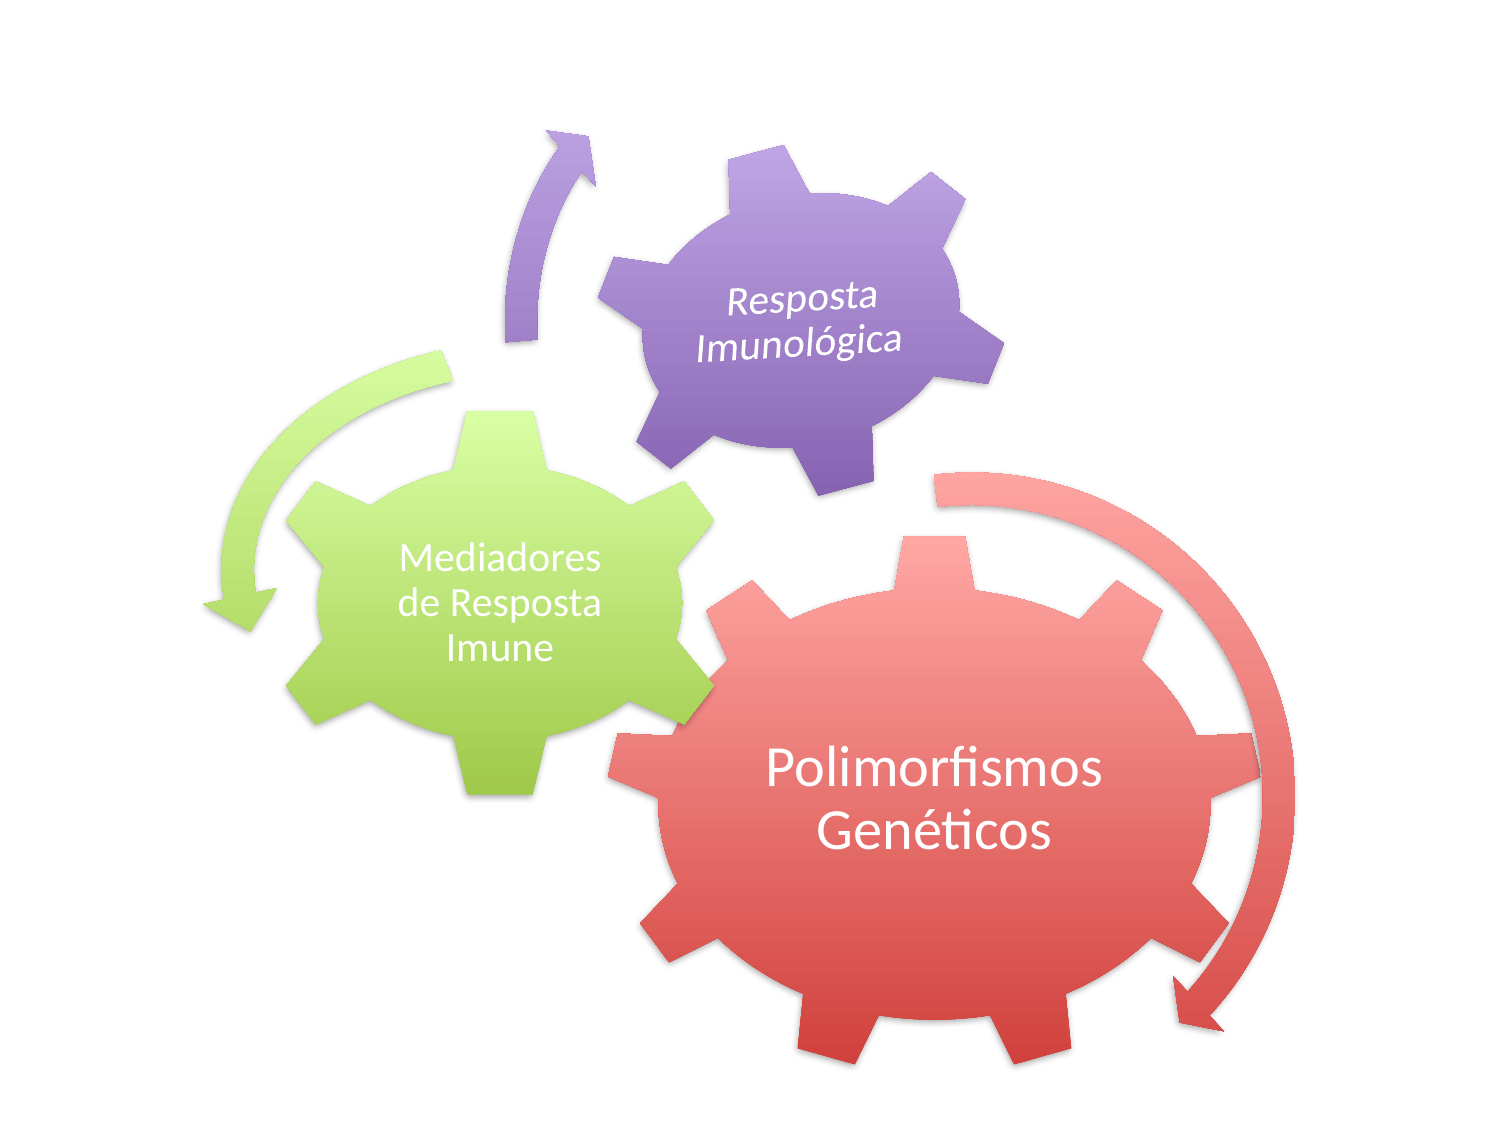

Polimorfismos Genéticos
Mediadores de Resposta Imune
Resposta Imunológica